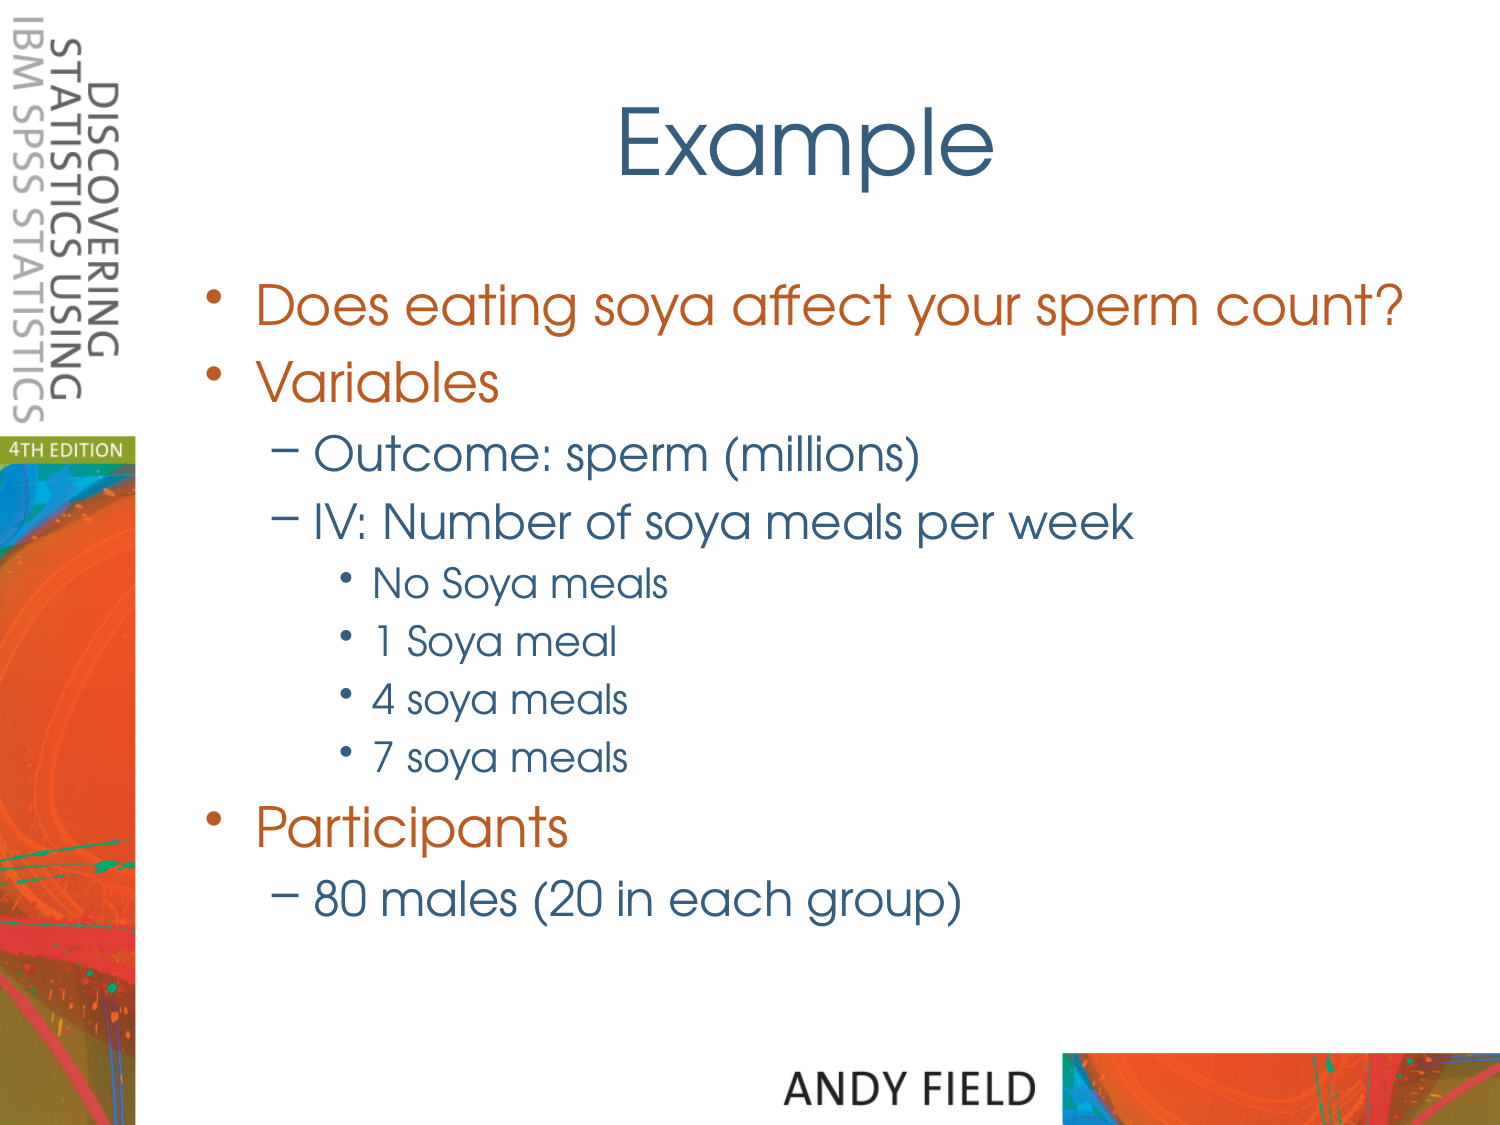

# Example
Does eating soya affect your sperm count?
Variables
Outcome: sperm (millions)
IV: Number of soya meals per week
No Soya meals
1 Soya meal
4 soya meals
7 soya meals
Participants
80 males (20 in each group)